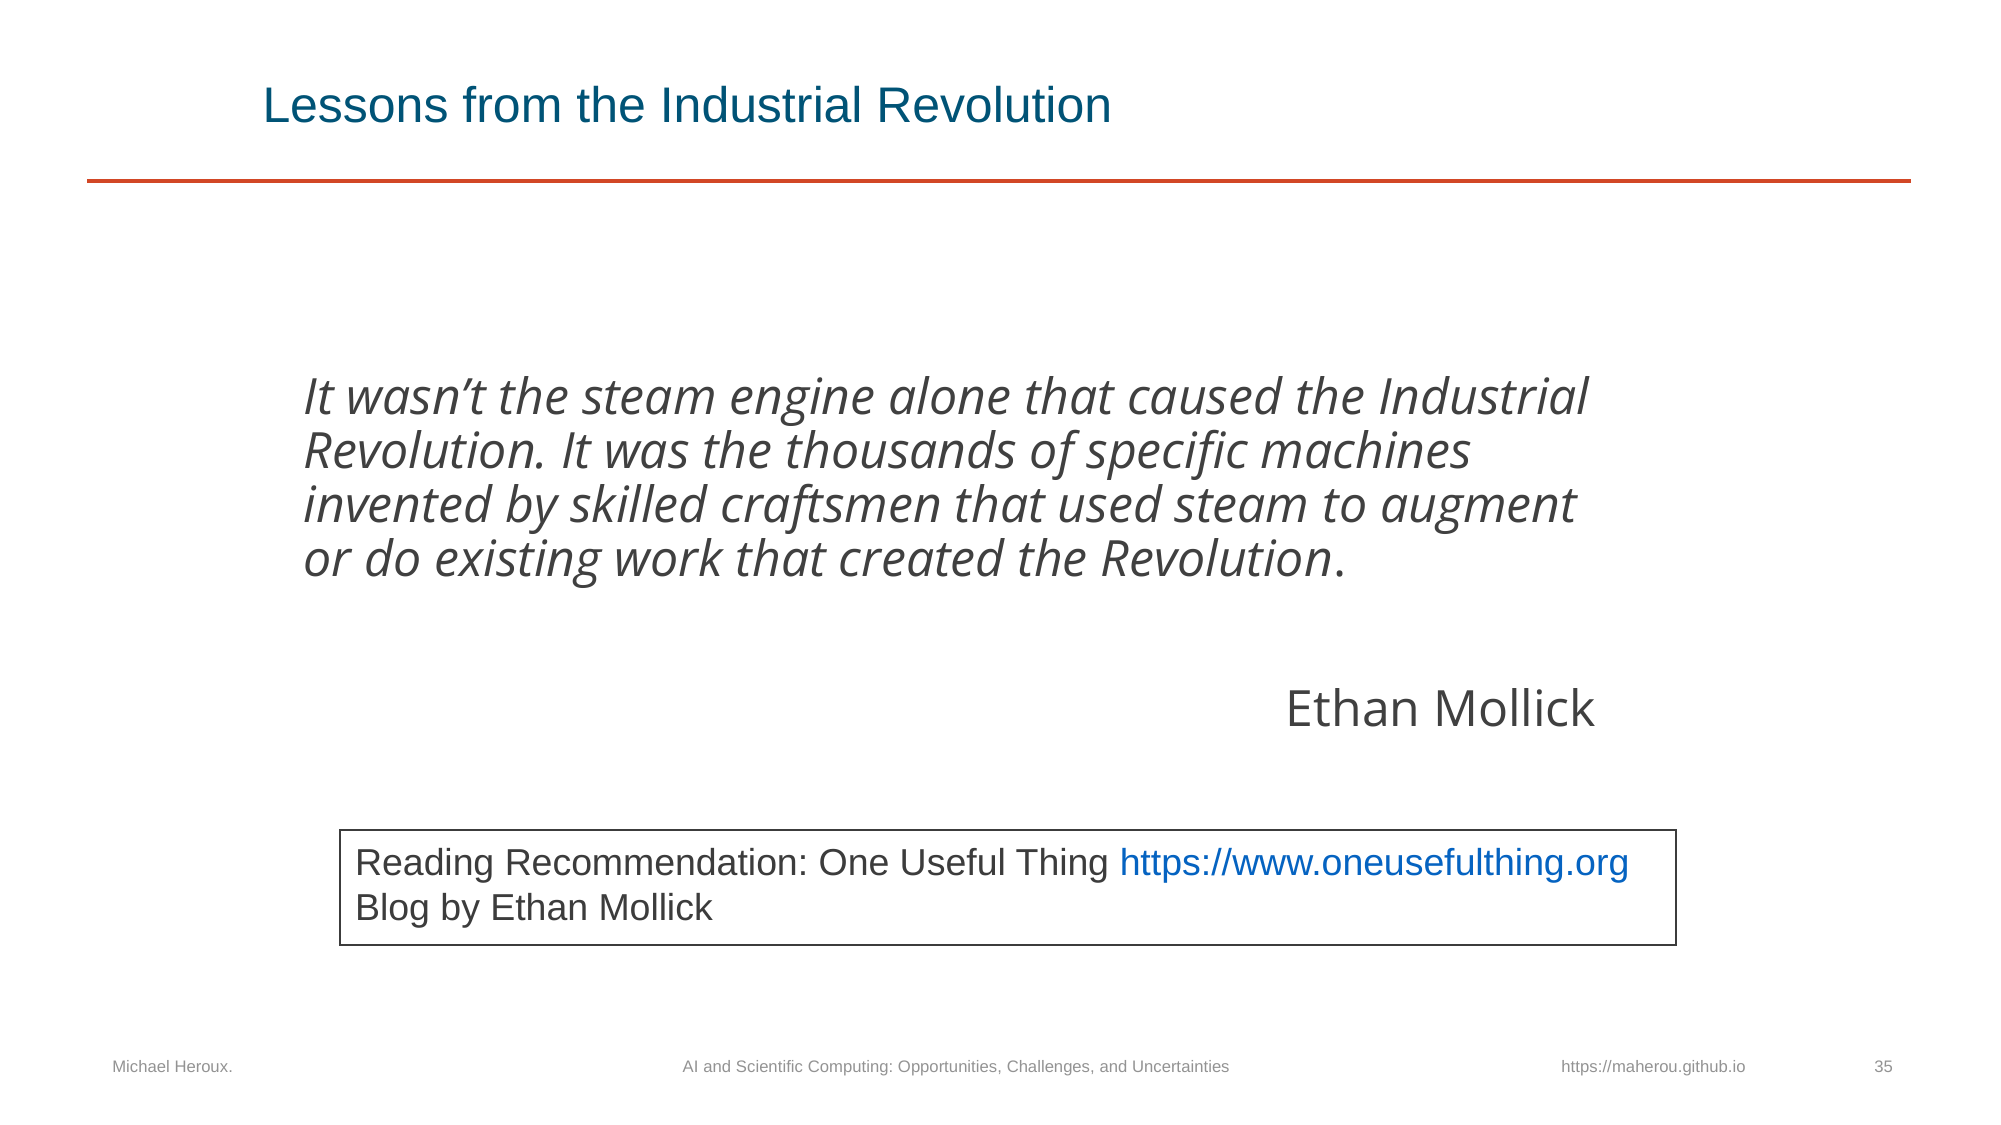

Lessons from the Industrial Revolution
It wasn’t the steam engine alone that caused the Industrial Revolution. It was the thousands of specific machines invented by skilled craftsmen that used steam to augment or do existing work that created the Revolution.

Ethan Mollick
Reading Recommendation: One Useful Thing https://www.oneusefulthing.org
Blog by Ethan Mollick
      Michael Heroux.
AI and Scientific Computing: Opportunities, Challenges, and Uncertainties
 https://maherou.github.io                           35
35